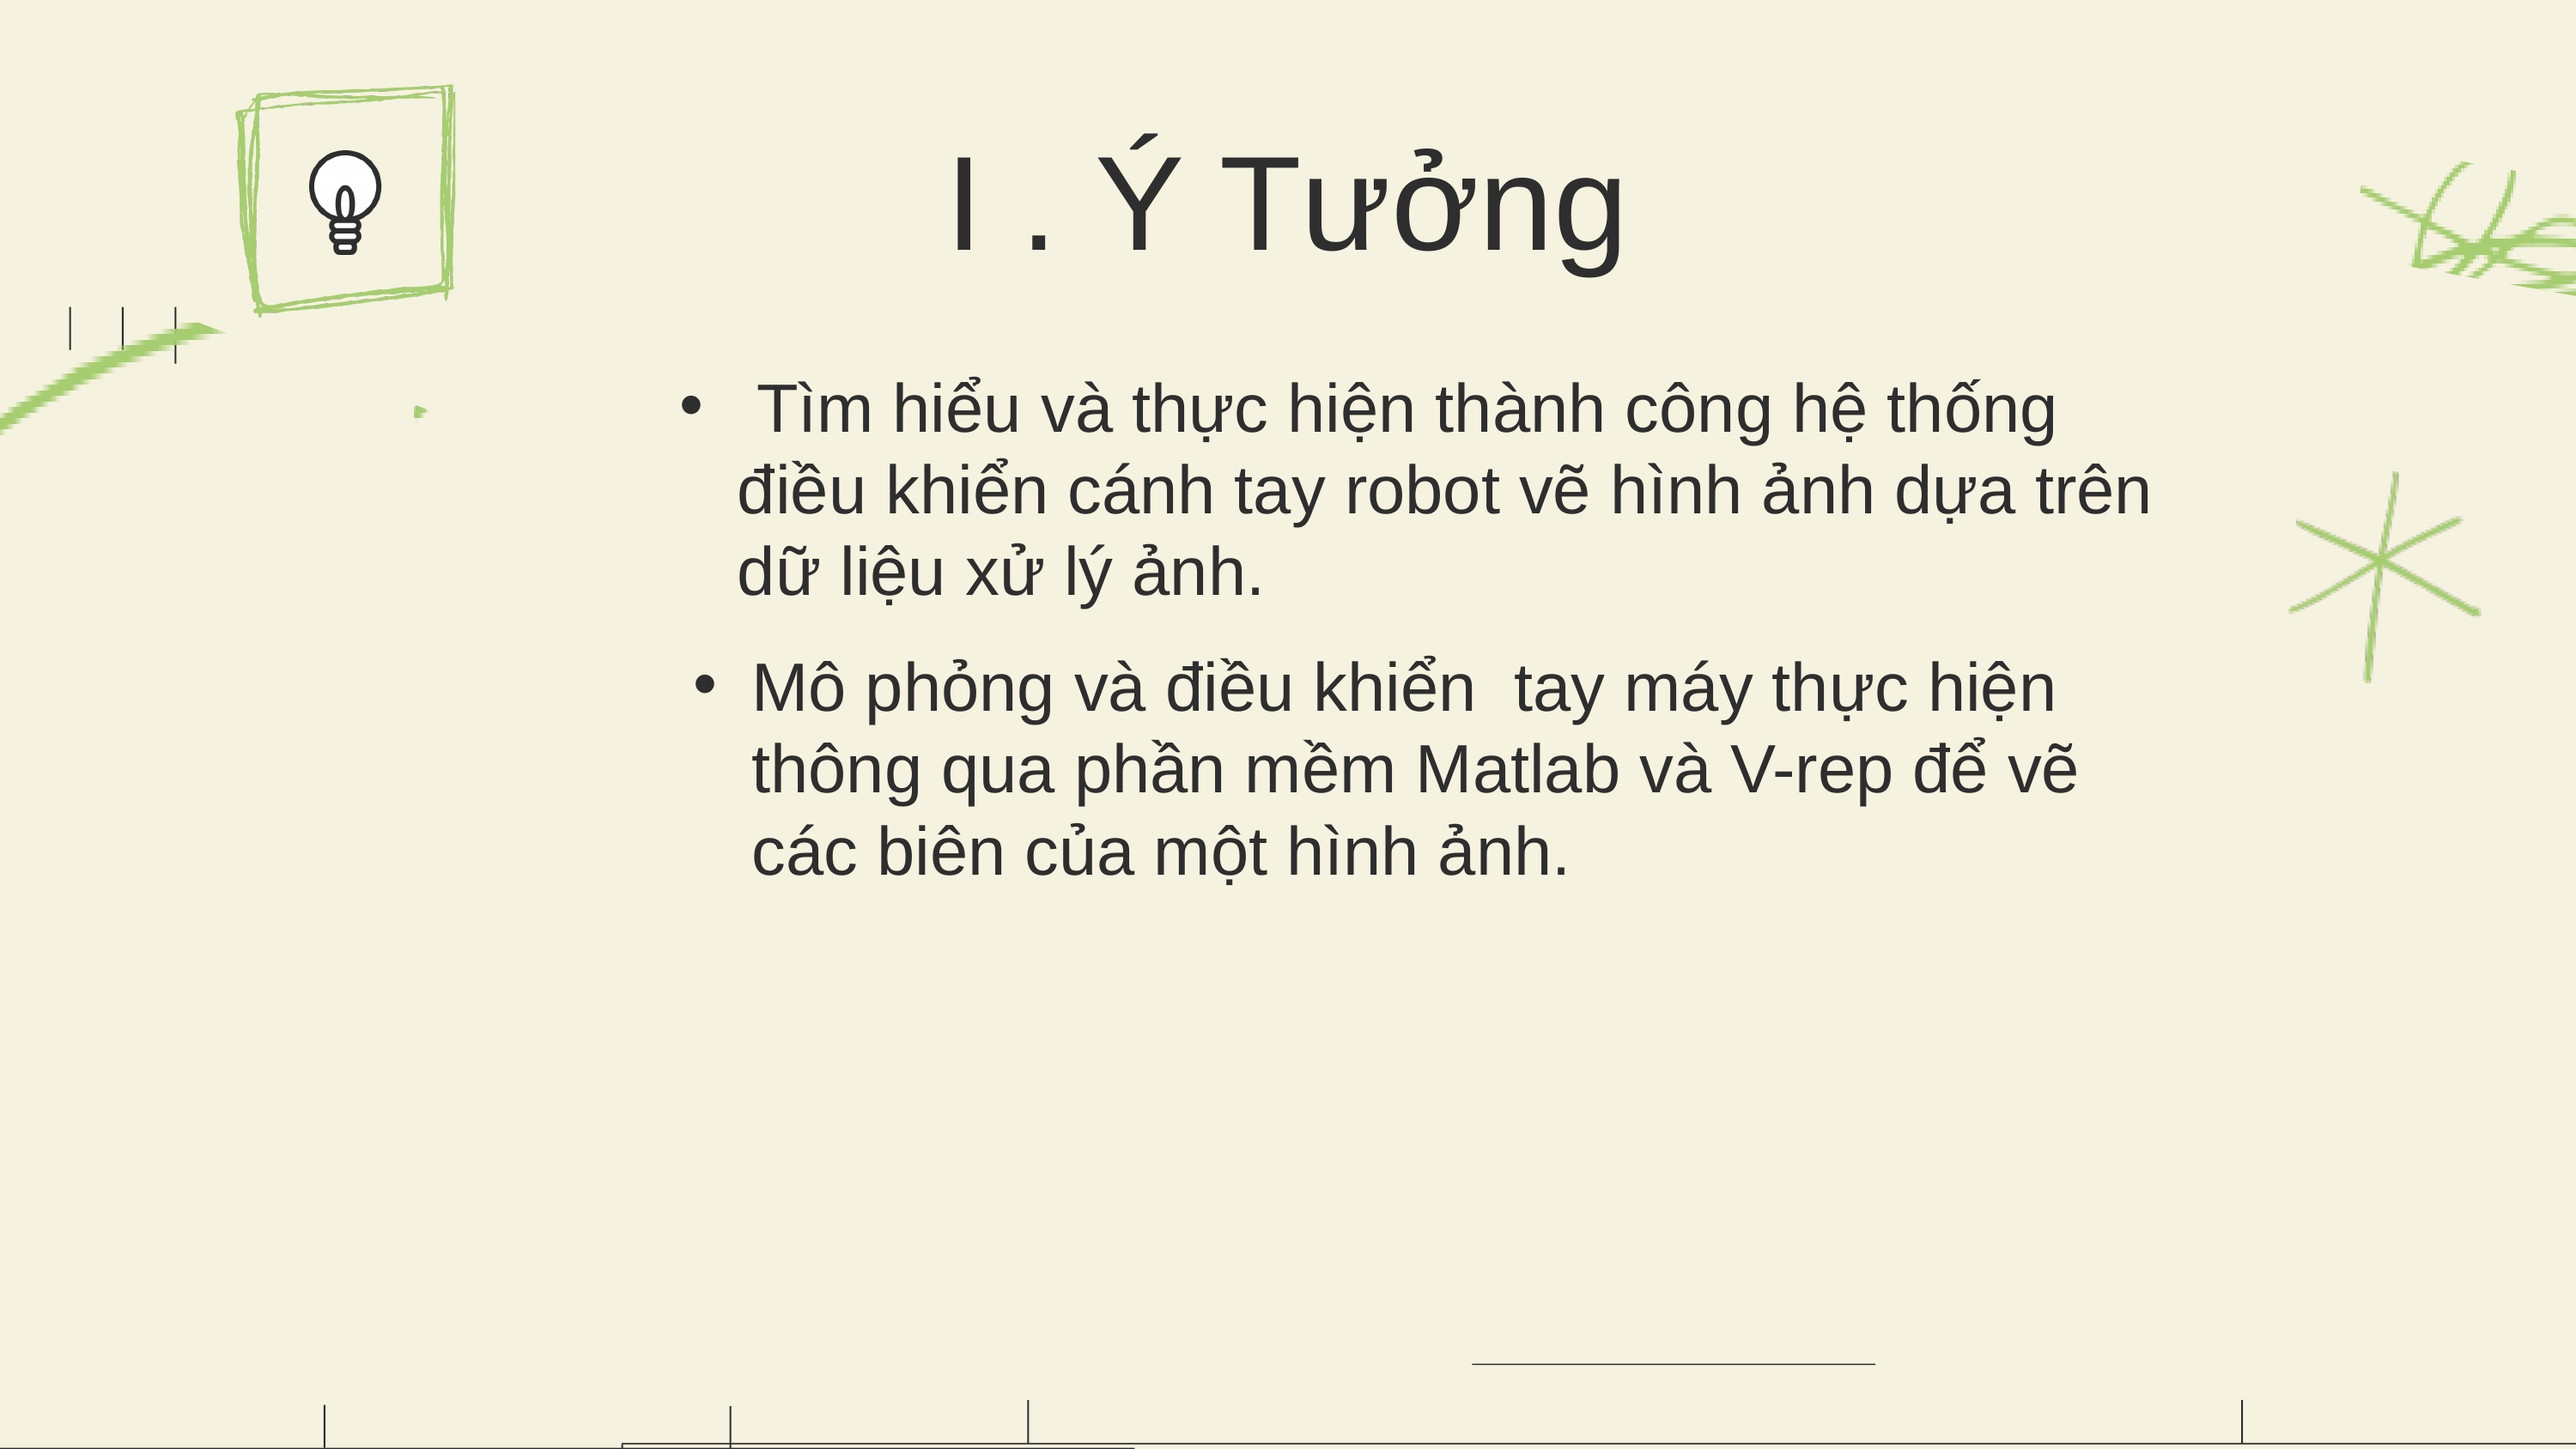

I . Ý Tưởng

 Tìm hiểu và thực hiện thành công hệ thống điều khiển cánh tay robot vẽ hình ảnh dựa trên dữ liệu xử lý ảnh.

Mô phỏng và điều khiển  tay máy thực hiện thông qua phần mềm Matlab và V-rep để vẽ các biên của một hình ảnh.